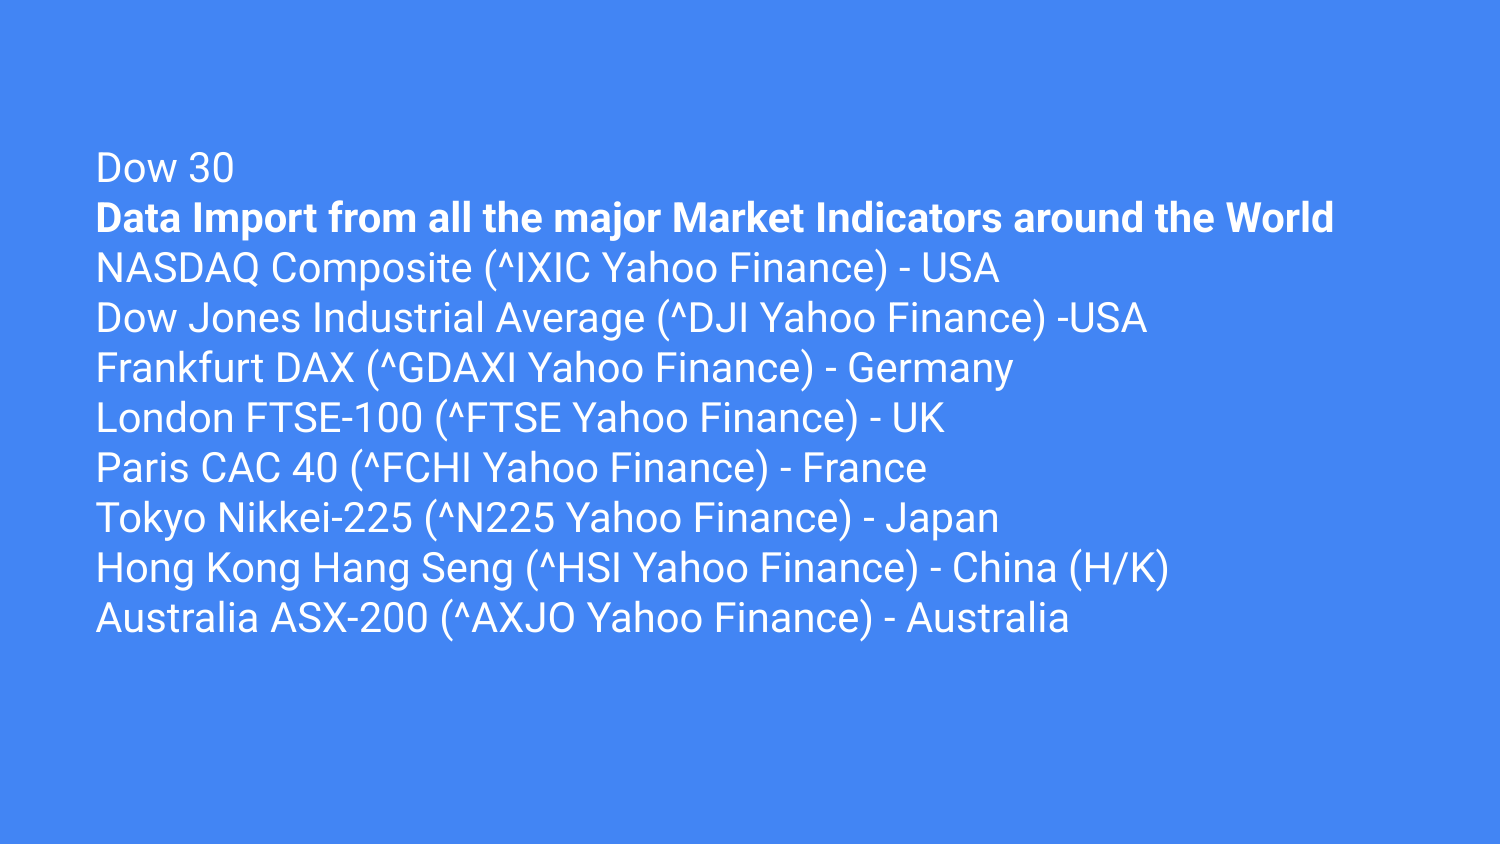

# Dow 30 Data Import from all the major Market Indicators around the World NASDAQ Composite (^IXIC Yahoo Finance) - USA Dow Jones Industrial Average (^DJI Yahoo Finance) -USA Frankfurt DAX (^GDAXI Yahoo Finance) - Germany London FTSE-100 (^FTSE Yahoo Finance) - UK Paris CAC 40 (^FCHI Yahoo Finance) - France Tokyo Nikkei-225 (^N225 Yahoo Finance) - Japan Hong Kong Hang Seng (^HSI Yahoo Finance) - China (H/K) Australia ASX-200 (^AXJO Yahoo Finance) - Australia